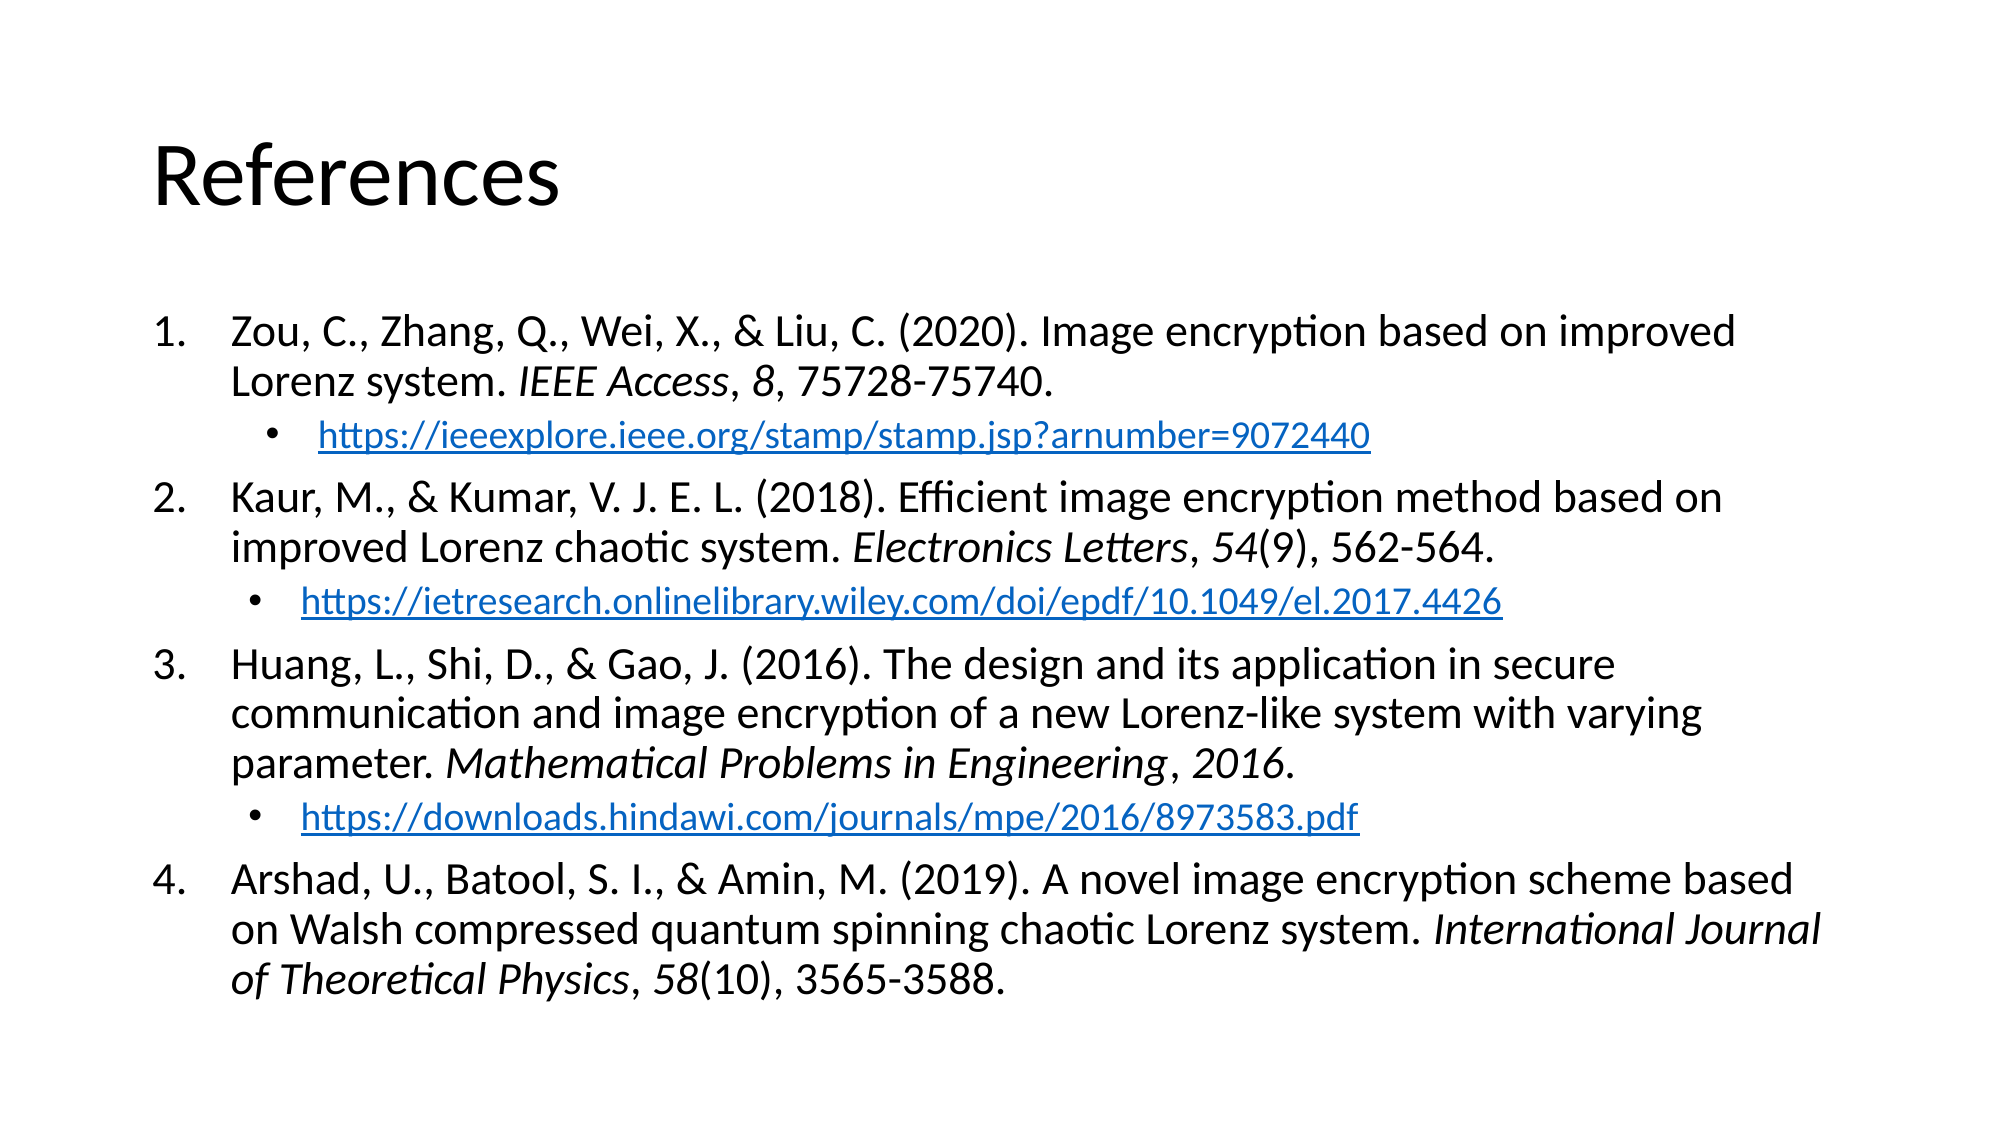

# References
Zou, C., Zhang, Q., Wei, X., & Liu, C. (2020). Image encryption based on improved Lorenz system. IEEE Access, 8, 75728-75740.
https://ieeexplore.ieee.org/stamp/stamp.jsp?arnumber=9072440
Kaur, M., & Kumar, V. J. E. L. (2018). Efficient image encryption method based on improved Lorenz chaotic system. Electronics Letters, 54(9), 562-564.
https://ietresearch.onlinelibrary.wiley.com/doi/epdf/10.1049/el.2017.4426
Huang, L., Shi, D., & Gao, J. (2016). The design and its application in secure communication and image encryption of a new Lorenz-like system with varying parameter. Mathematical Problems in Engineering, 2016.
https://downloads.hindawi.com/journals/mpe/2016/8973583.pdf
Arshad, U., Batool, S. I., & Amin, M. (2019). A novel image encryption scheme based on Walsh compressed quantum spinning chaotic Lorenz system. International Journal of Theoretical Physics, 58(10), 3565-3588.